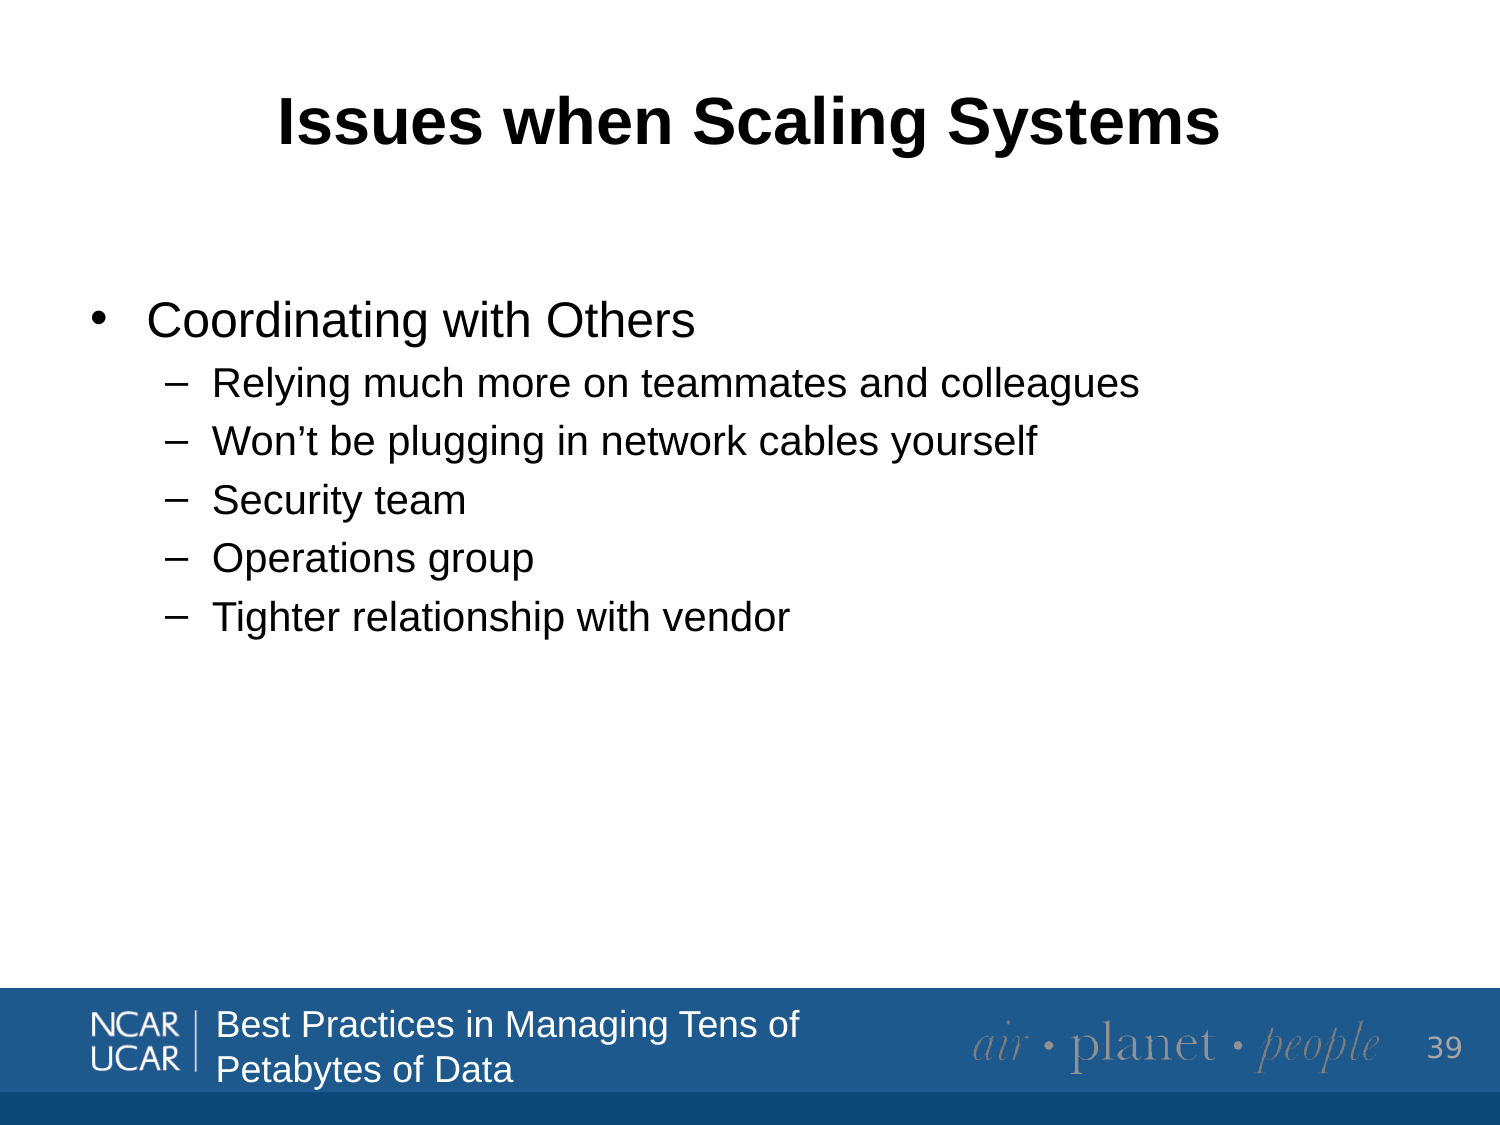

# Issues when Scaling Systems

Coordinating with Others
Relying much more on teammates and colleagues
Won’t be plugging in network cables yourself
Security team
Operations group
Tighter relationship with vendor

39